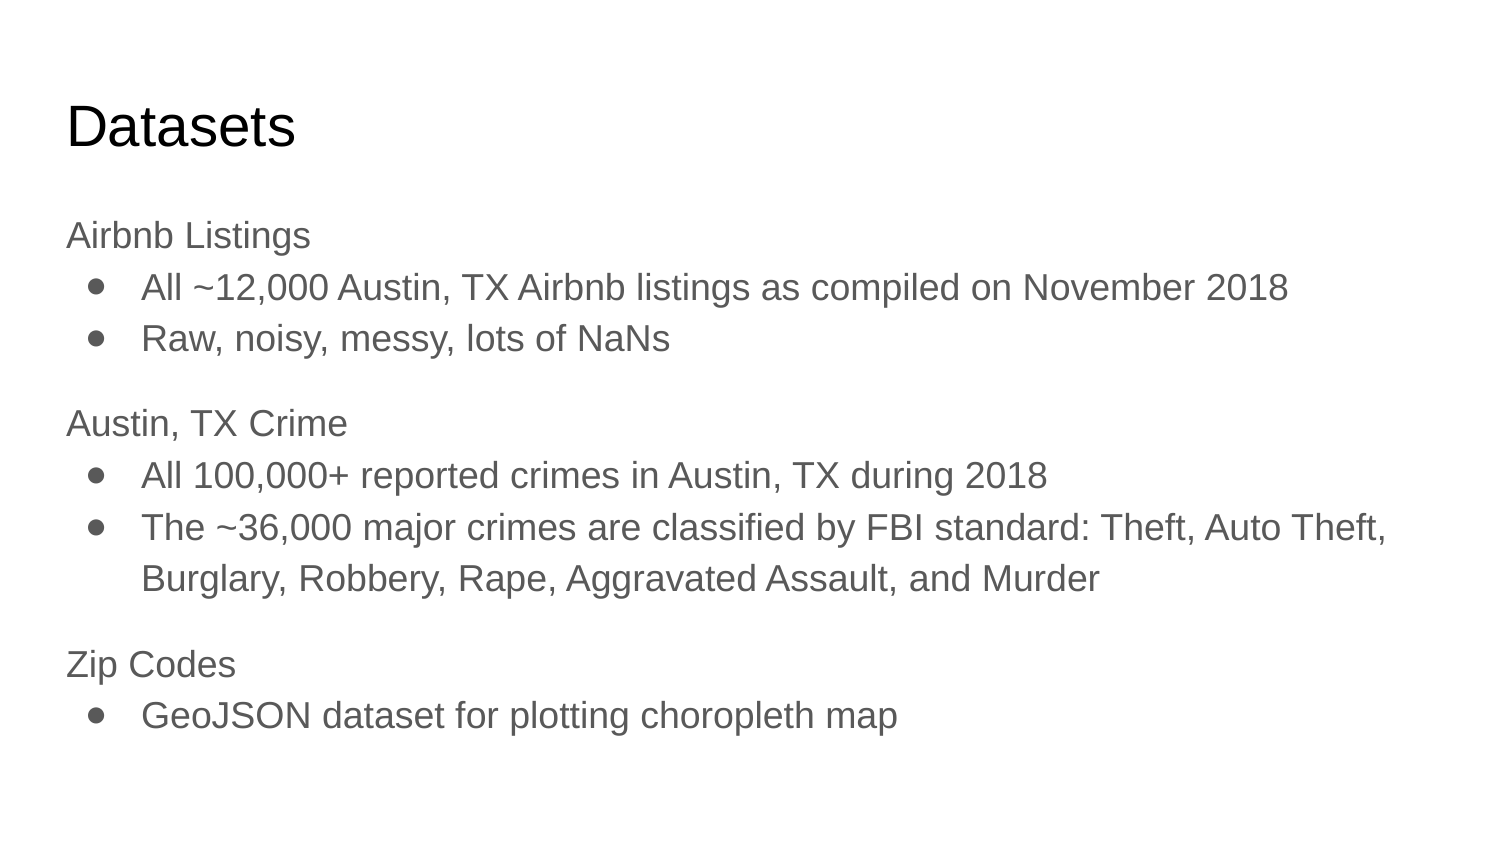

# Datasets
Airbnb Listings
All ~12,000 Austin, TX Airbnb listings as compiled on November 2018
Raw, noisy, messy, lots of NaNs
Austin, TX Crime
All 100,000+ reported crimes in Austin, TX during 2018
The ~36,000 major crimes are classified by FBI standard: Theft, Auto Theft, Burglary, Robbery, Rape, Aggravated Assault, and Murder
Zip Codes
GeoJSON dataset for plotting choropleth map